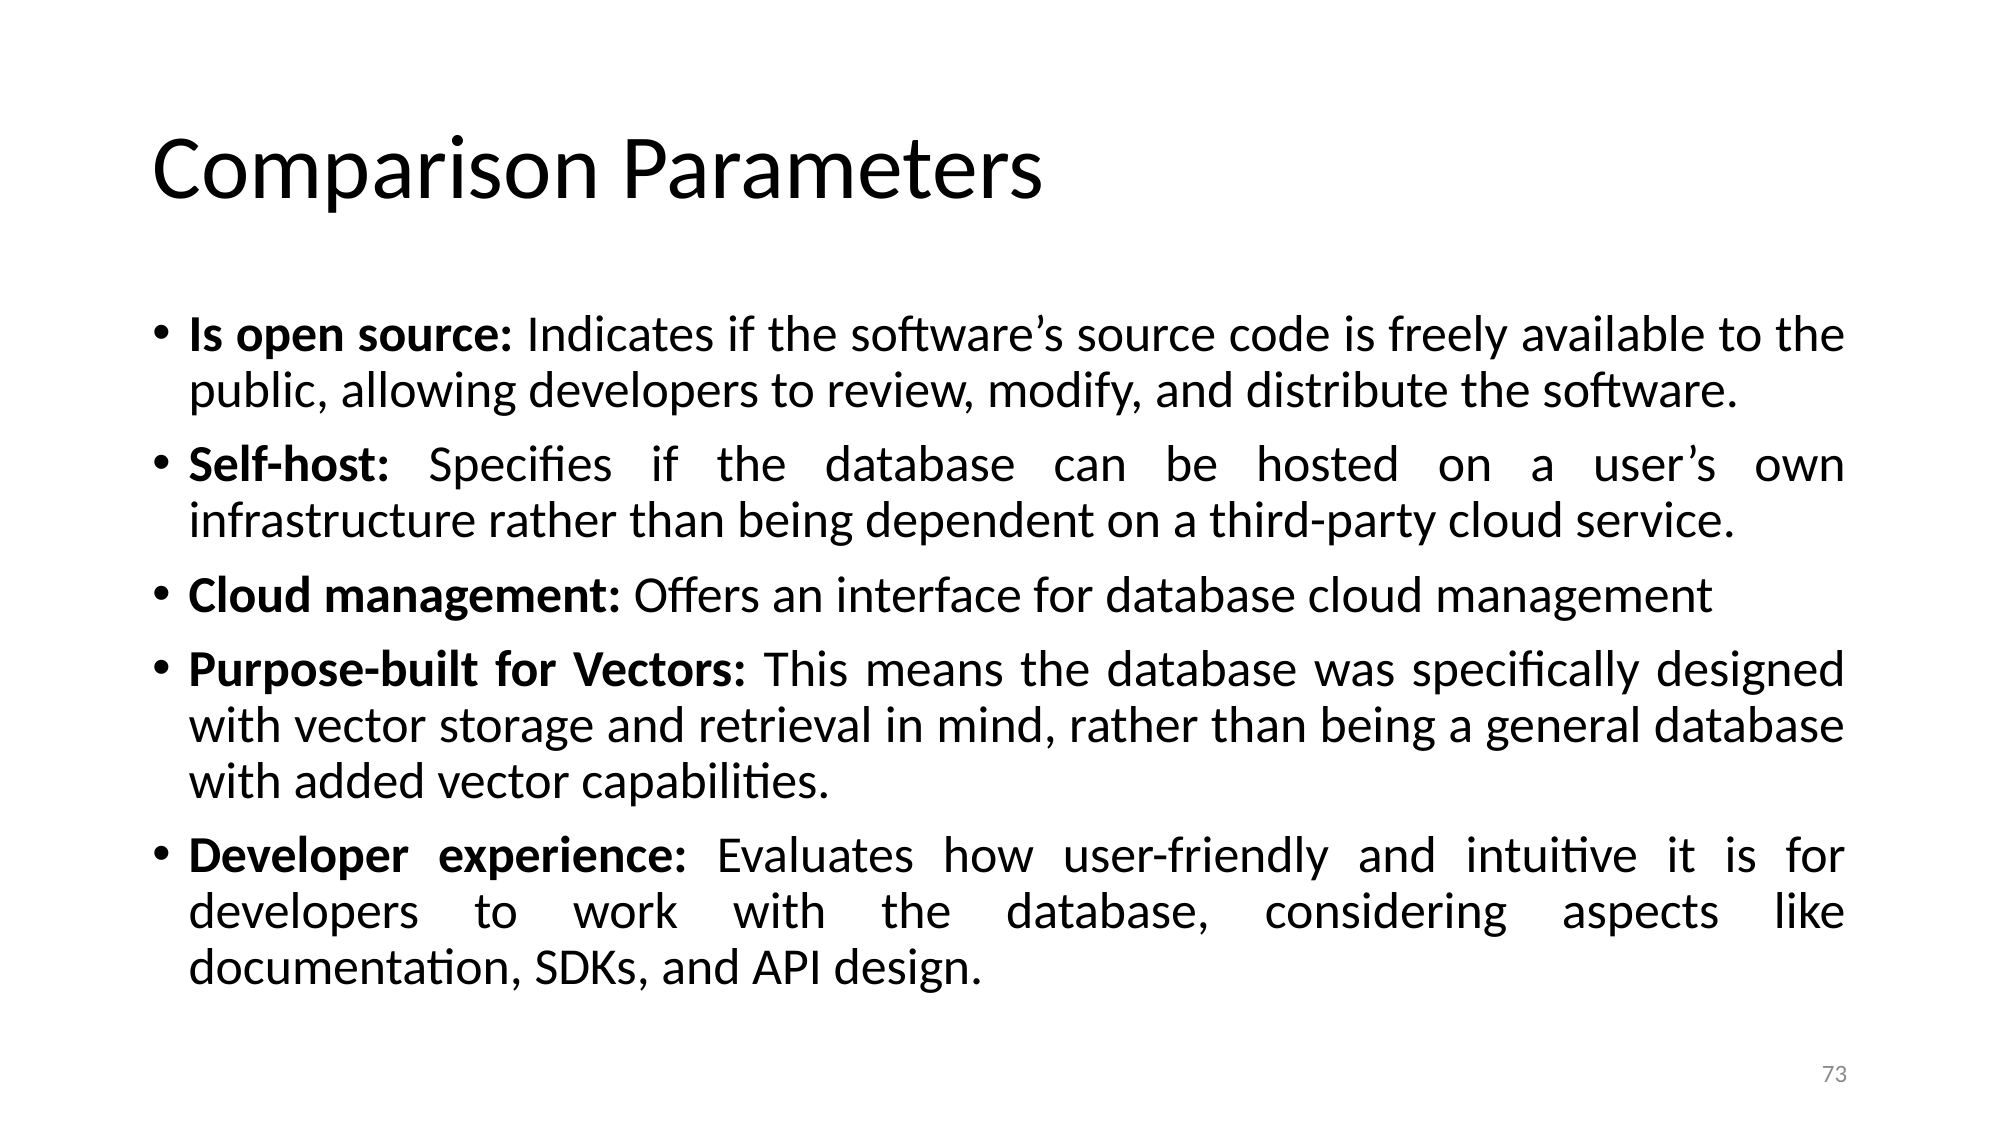

# Comparison Parameters
Is open source: Indicates if the software’s source code is freely available to the public, allowing developers to review, modify, and distribute the software.
Self-host: Specifies if the database can be hosted on a user’s own infrastructure rather than being dependent on a third-party cloud service.
Cloud management: Offers an interface for database cloud management
Purpose-built for Vectors: This means the database was specifically designed with vector storage and retrieval in mind, rather than being a general database with added vector capabilities.
Developer experience: Evaluates how user-friendly and intuitive it is for developers to work with the database, considering aspects like documentation, SDKs, and API design.

73